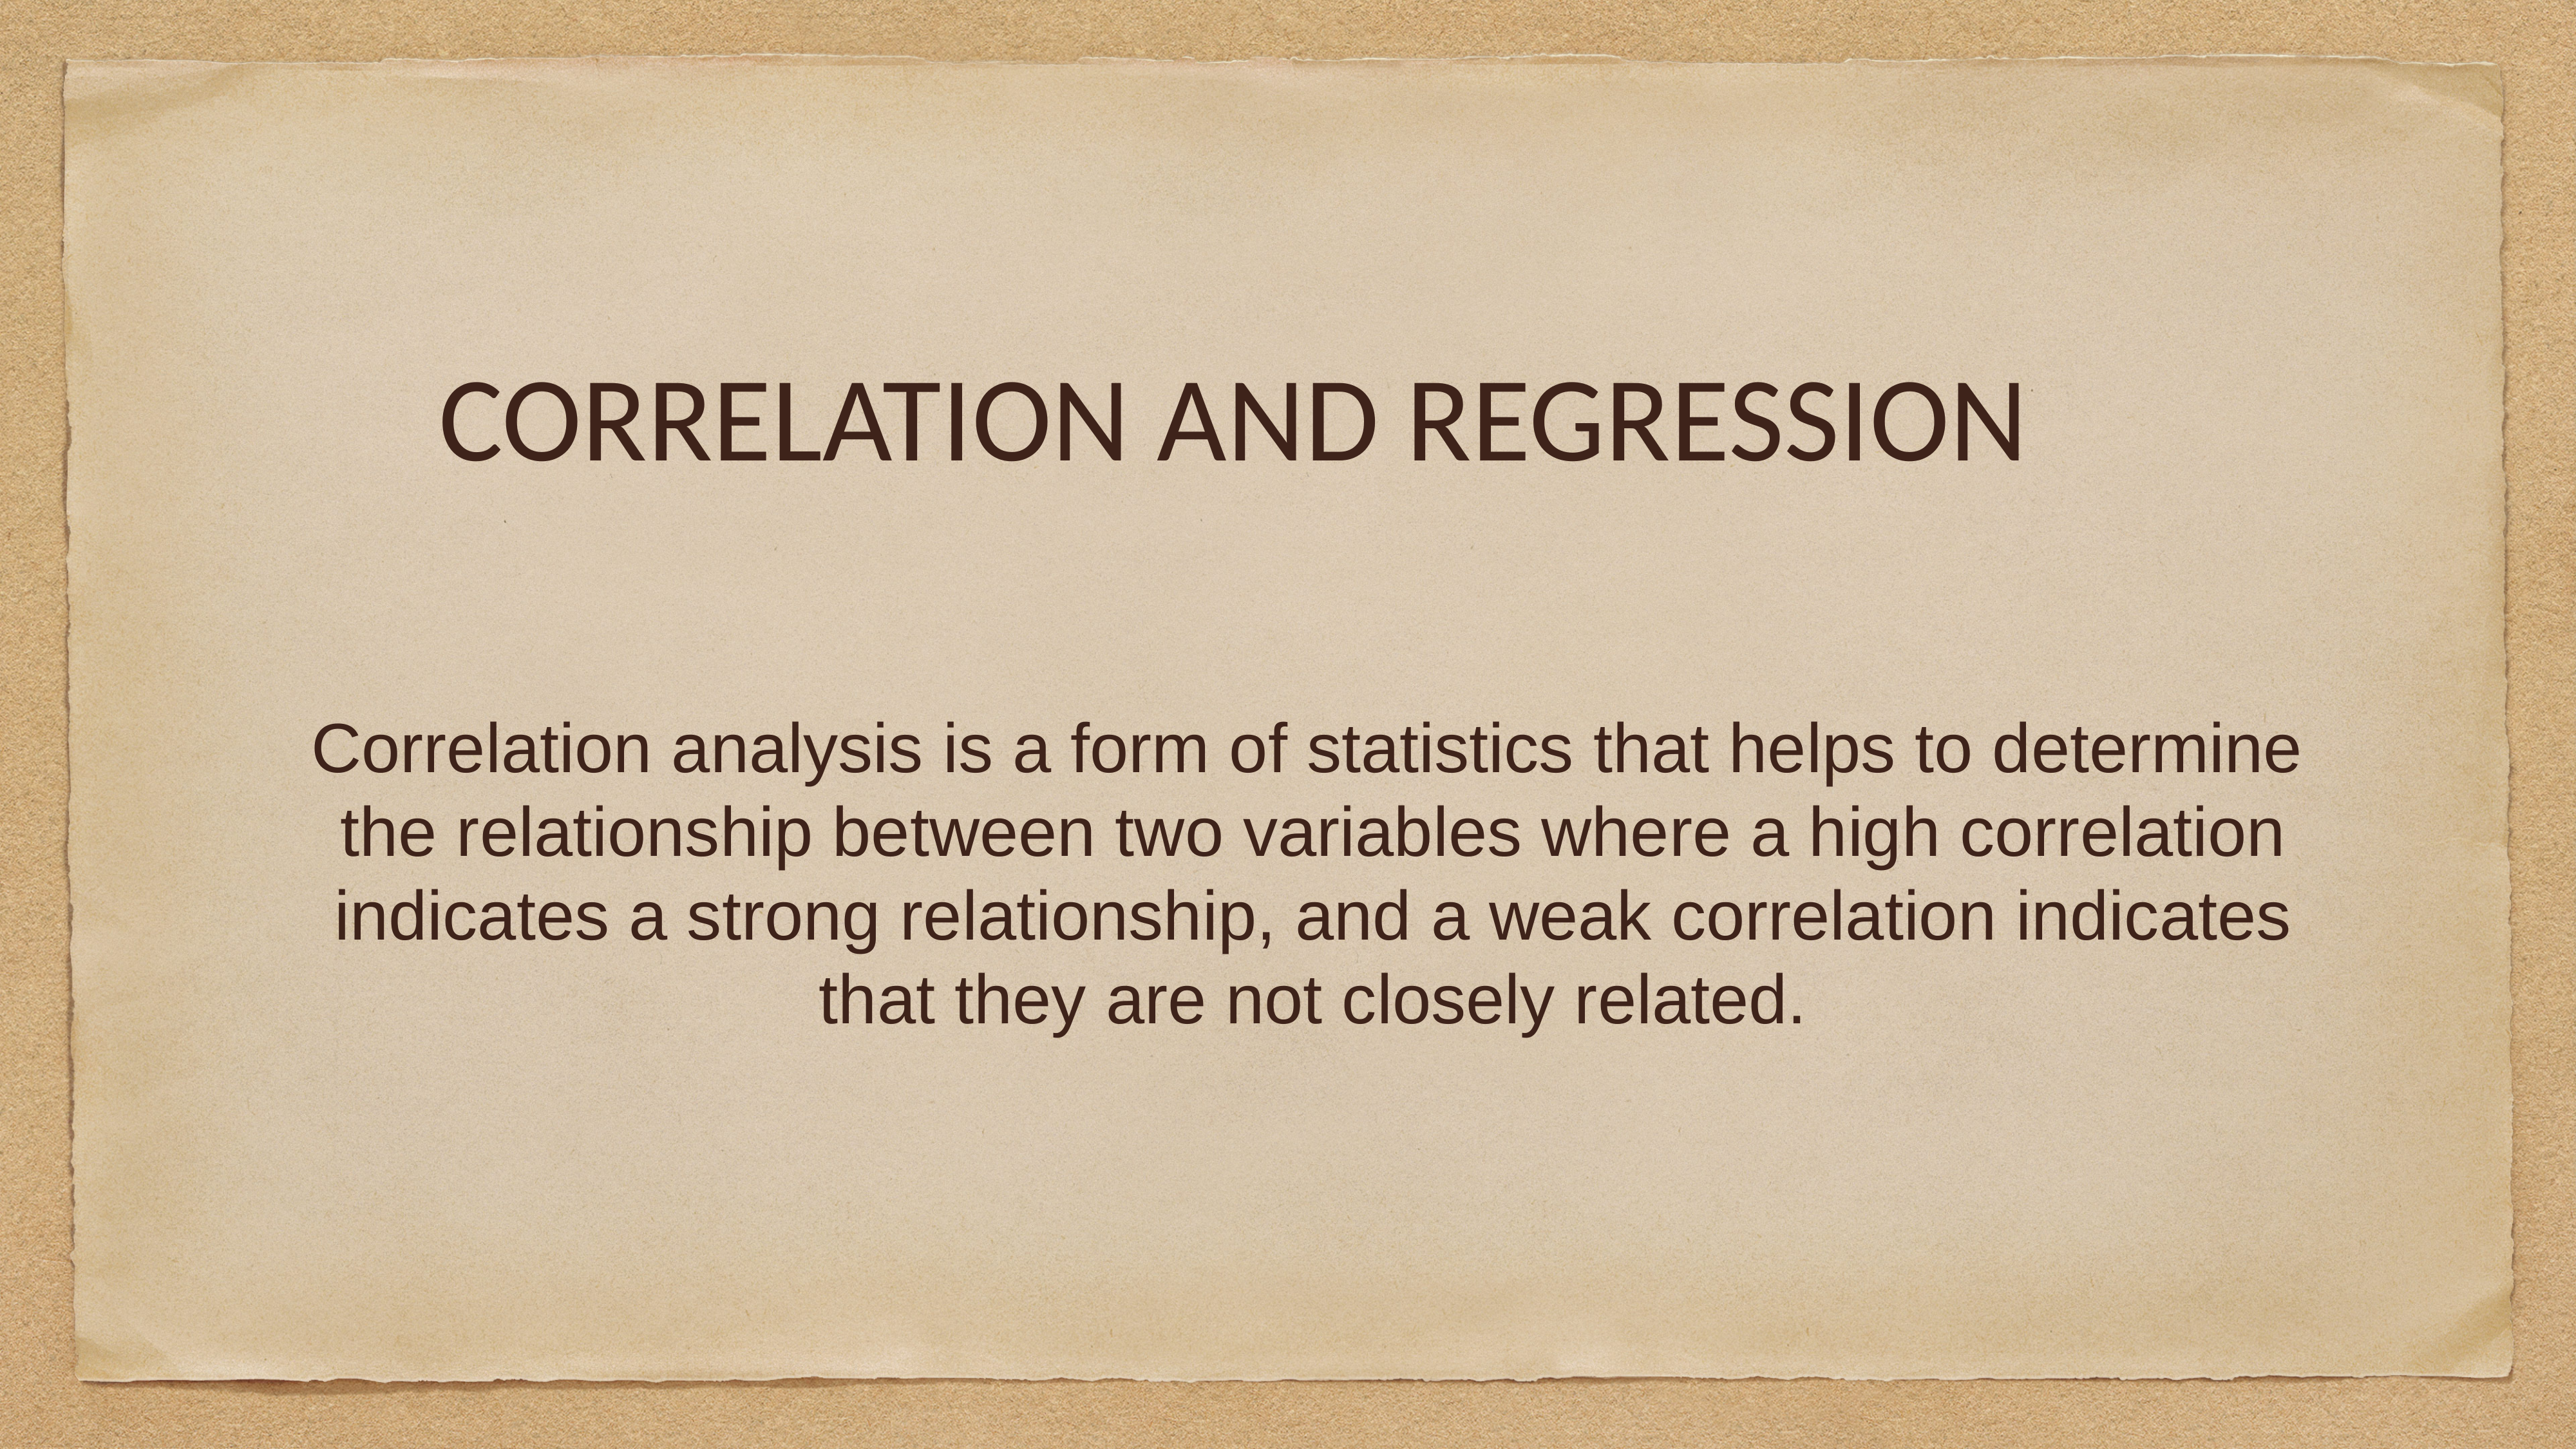

# CORRELATION AND REGRESSION
  Correlation analysis is a form of statistics that helps to determine the relationship between two variables where a high correlation indicates a strong relationship, and a weak correlation indicates that they are not closely related.